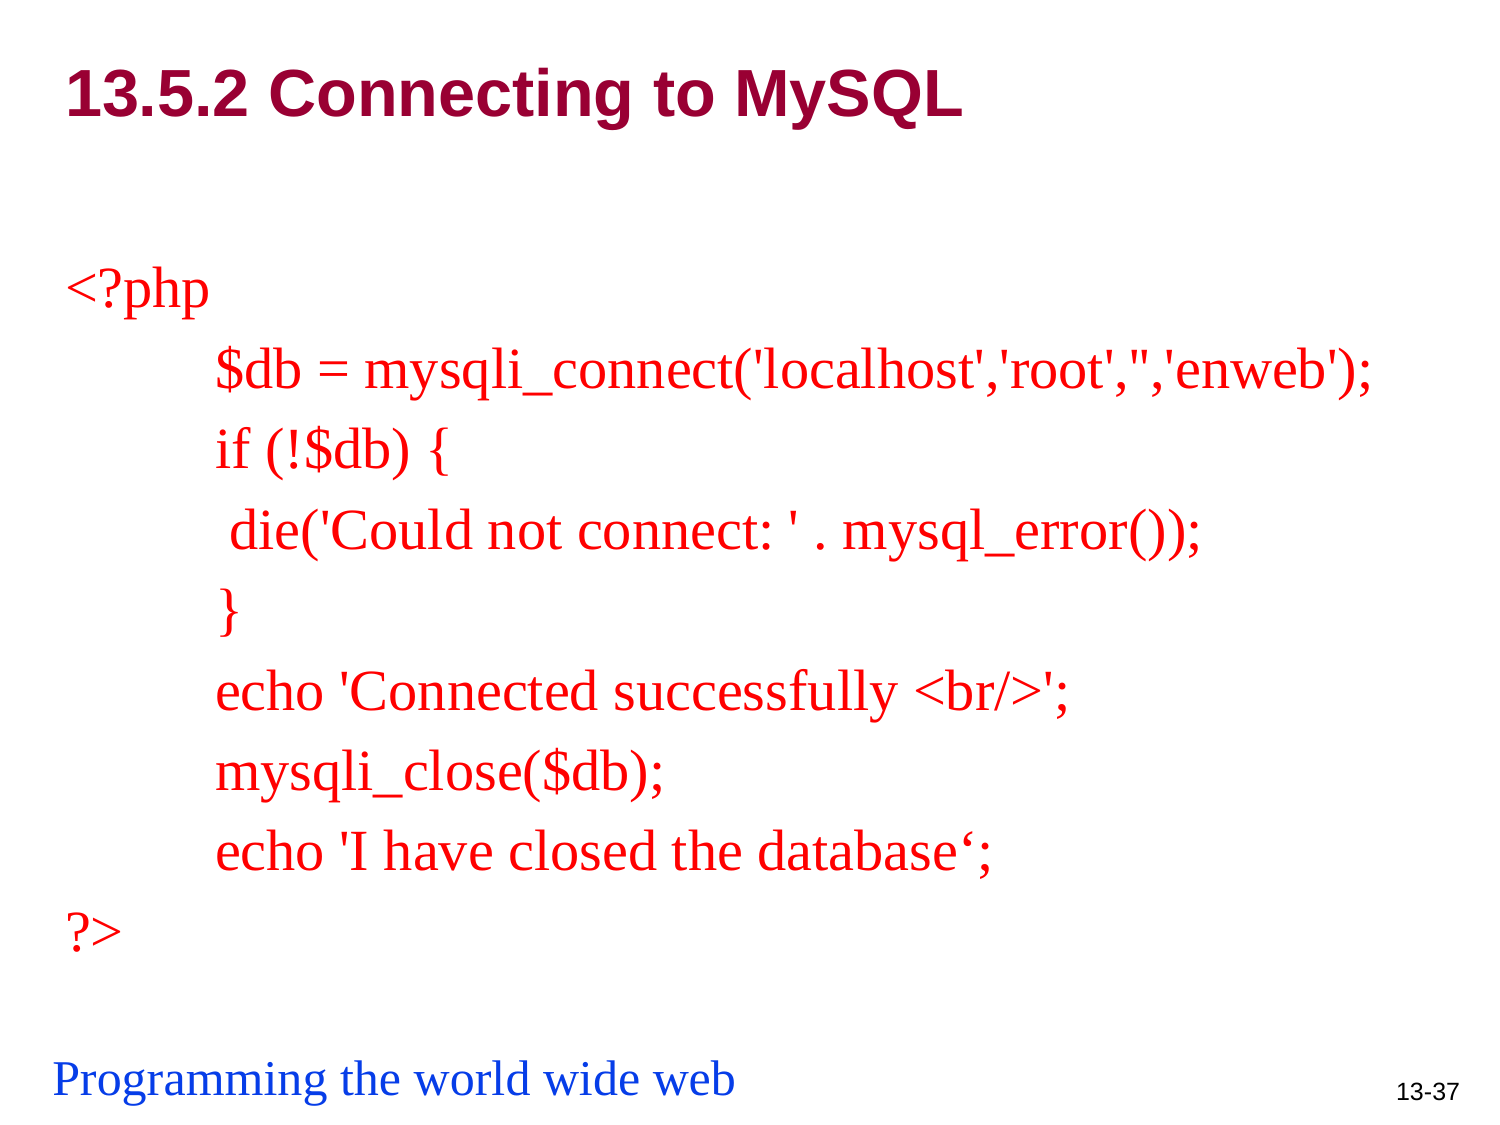

# 13.5.2 Connecting to MySQL

<?php
	$db = mysqli_connect('localhost','root','','enweb');
	if (!$db) {
   	 die('Could not connect: ' . mysql_error());
	}
	echo 'Connected successfully <br/>';
	mysqli_close($db);
	echo 'I have closed the database‘;
?>